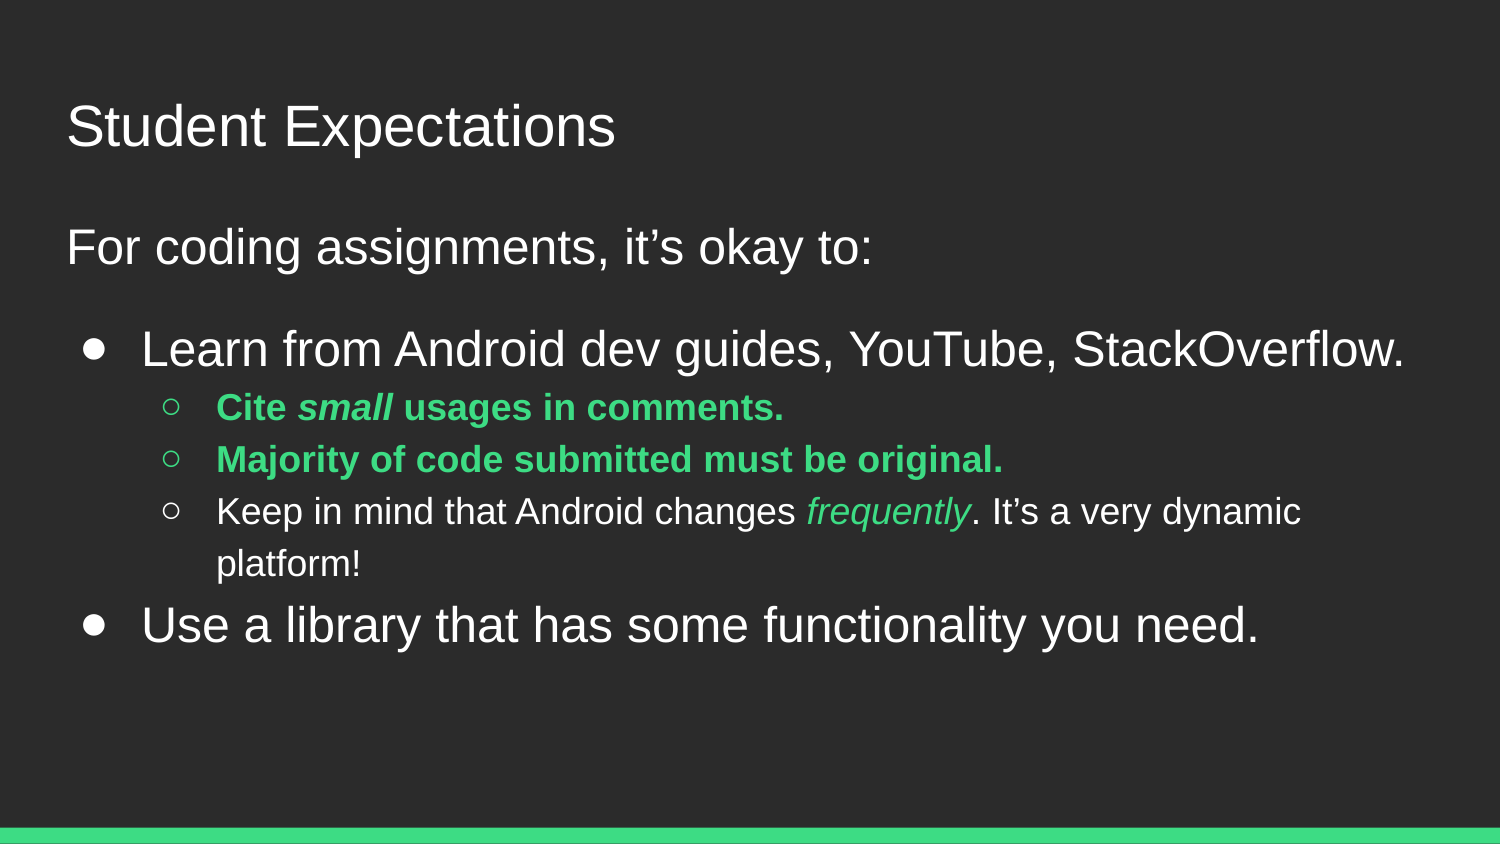

# Student Expectations
For coding assignments, it’s okay to:
Learn from Android dev guides, YouTube, StackOverflow.
Cite small usages in comments.
Majority of code submitted must be original.
Keep in mind that Android changes frequently. It’s a very dynamic platform!
Use a library that has some functionality you need.